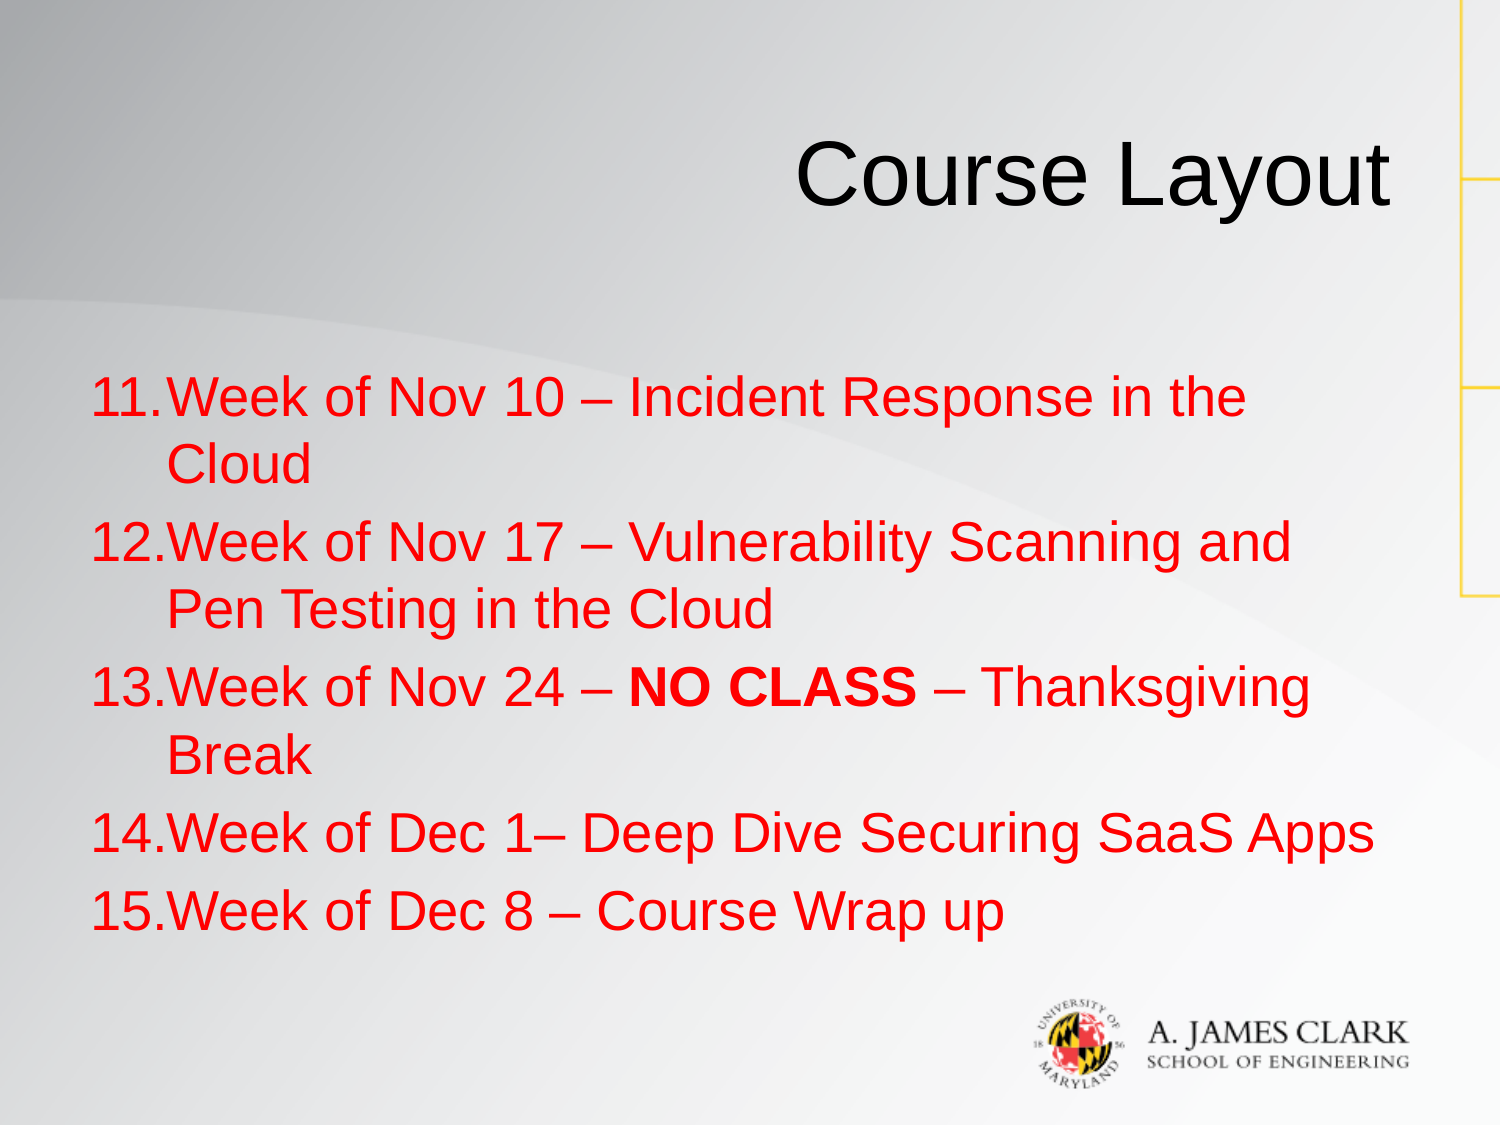

# Course Layout
Week of Nov 10 – Incident Response in the Cloud
Week of Nov 17 – Vulnerability Scanning and Pen Testing in the Cloud
Week of Nov 24 – NO CLASS – Thanksgiving Break
Week of Dec 1– Deep Dive Securing SaaS Apps
Week of Dec 8 – Course Wrap up